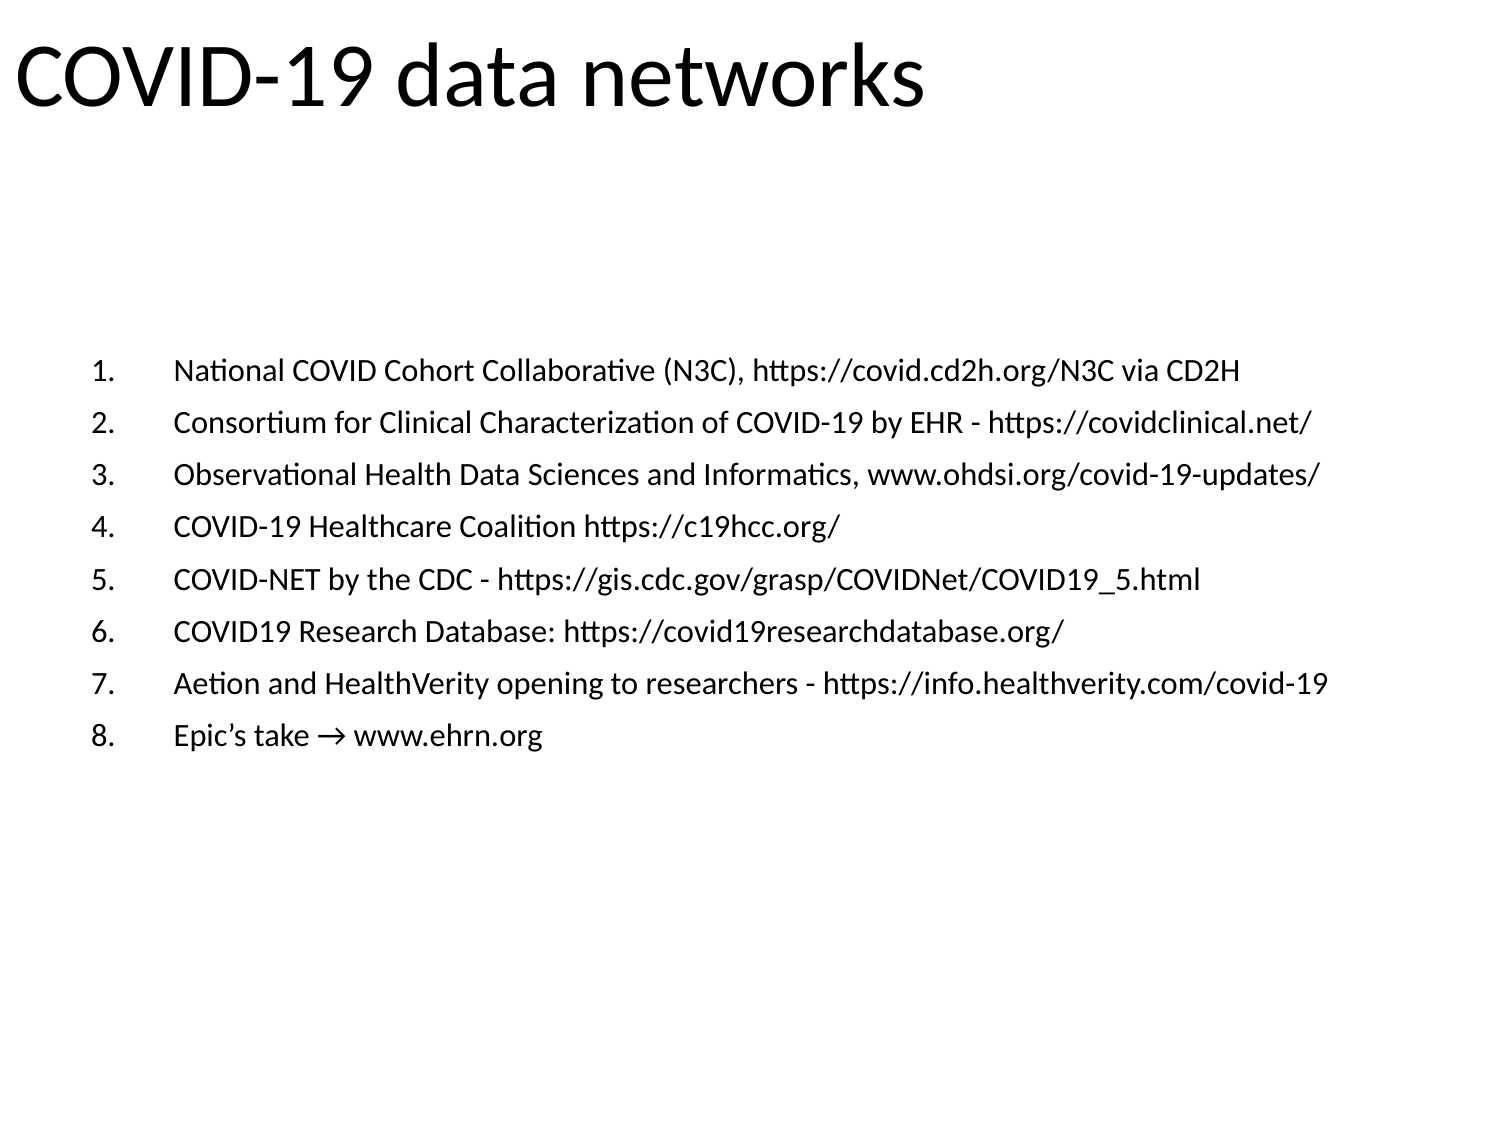

# COVID-19 data networks
National COVID Cohort Collaborative (N3C), https://covid.cd2h.org/N3C via CD2H
Consortium for Clinical Characterization of COVID-19 by EHR - https://covidclinical.net/
Observational Health Data Sciences and Informatics, www.ohdsi.org/covid-19-updates/
COVID-19 Healthcare Coalition https://c19hcc.org/
COVID-NET by the CDC - https://gis.cdc.gov/grasp/COVIDNet/COVID19_5.html
COVID19 Research Database: https://covid19researchdatabase.org/
Aetion and HealthVerity opening to researchers - https://info.healthverity.com/covid-19
Epic’s take → www.ehrn.org